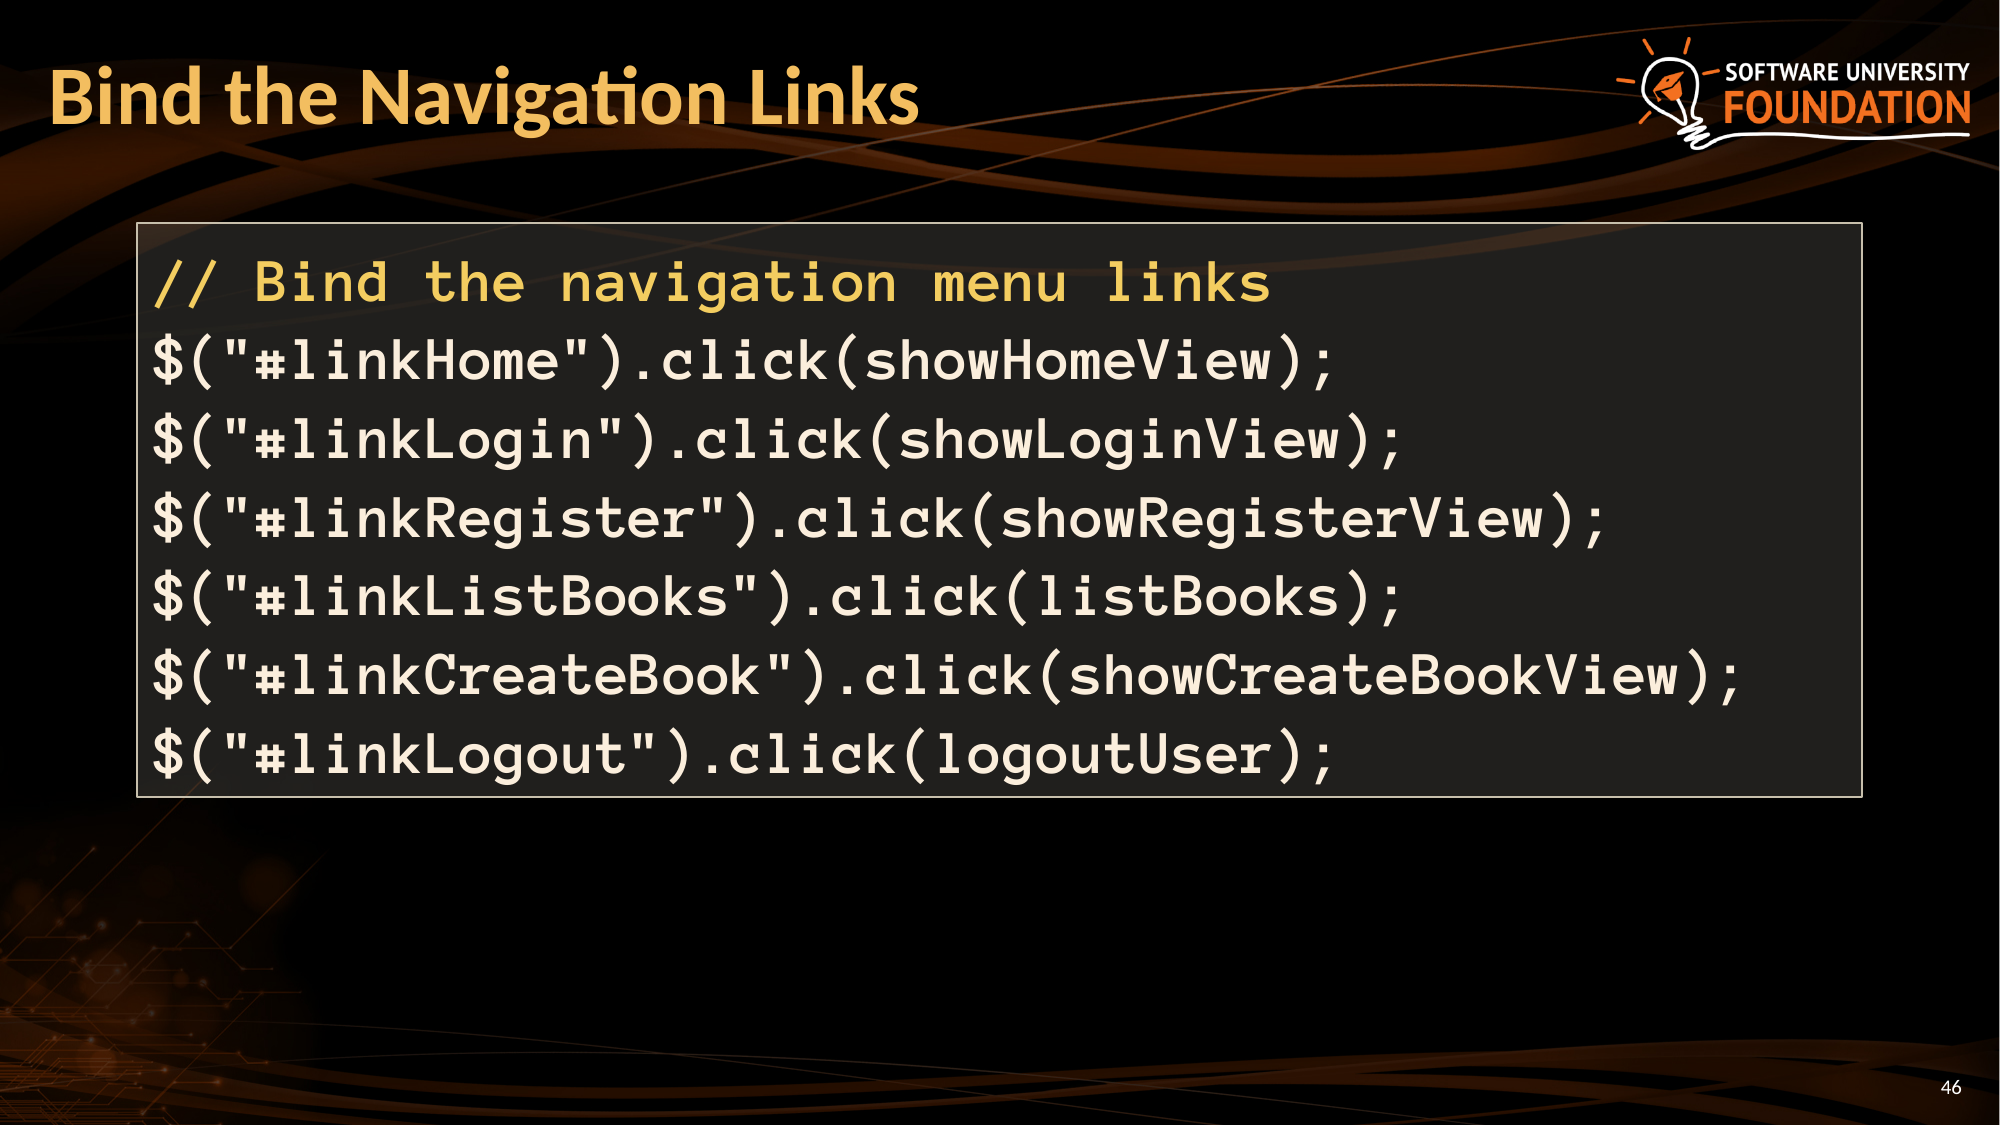

# Bind the Navigation Links
// Bind the navigation menu links
$("#linkHome").click(showHomeView);
$("#linkLogin").click(showLoginView);
$("#linkRegister").click(showRegisterView);
$("#linkListBooks").click(listBooks);
$("#linkCreateBook").click(showCreateBookView);
$("#linkLogout").click(logoutUser);
46